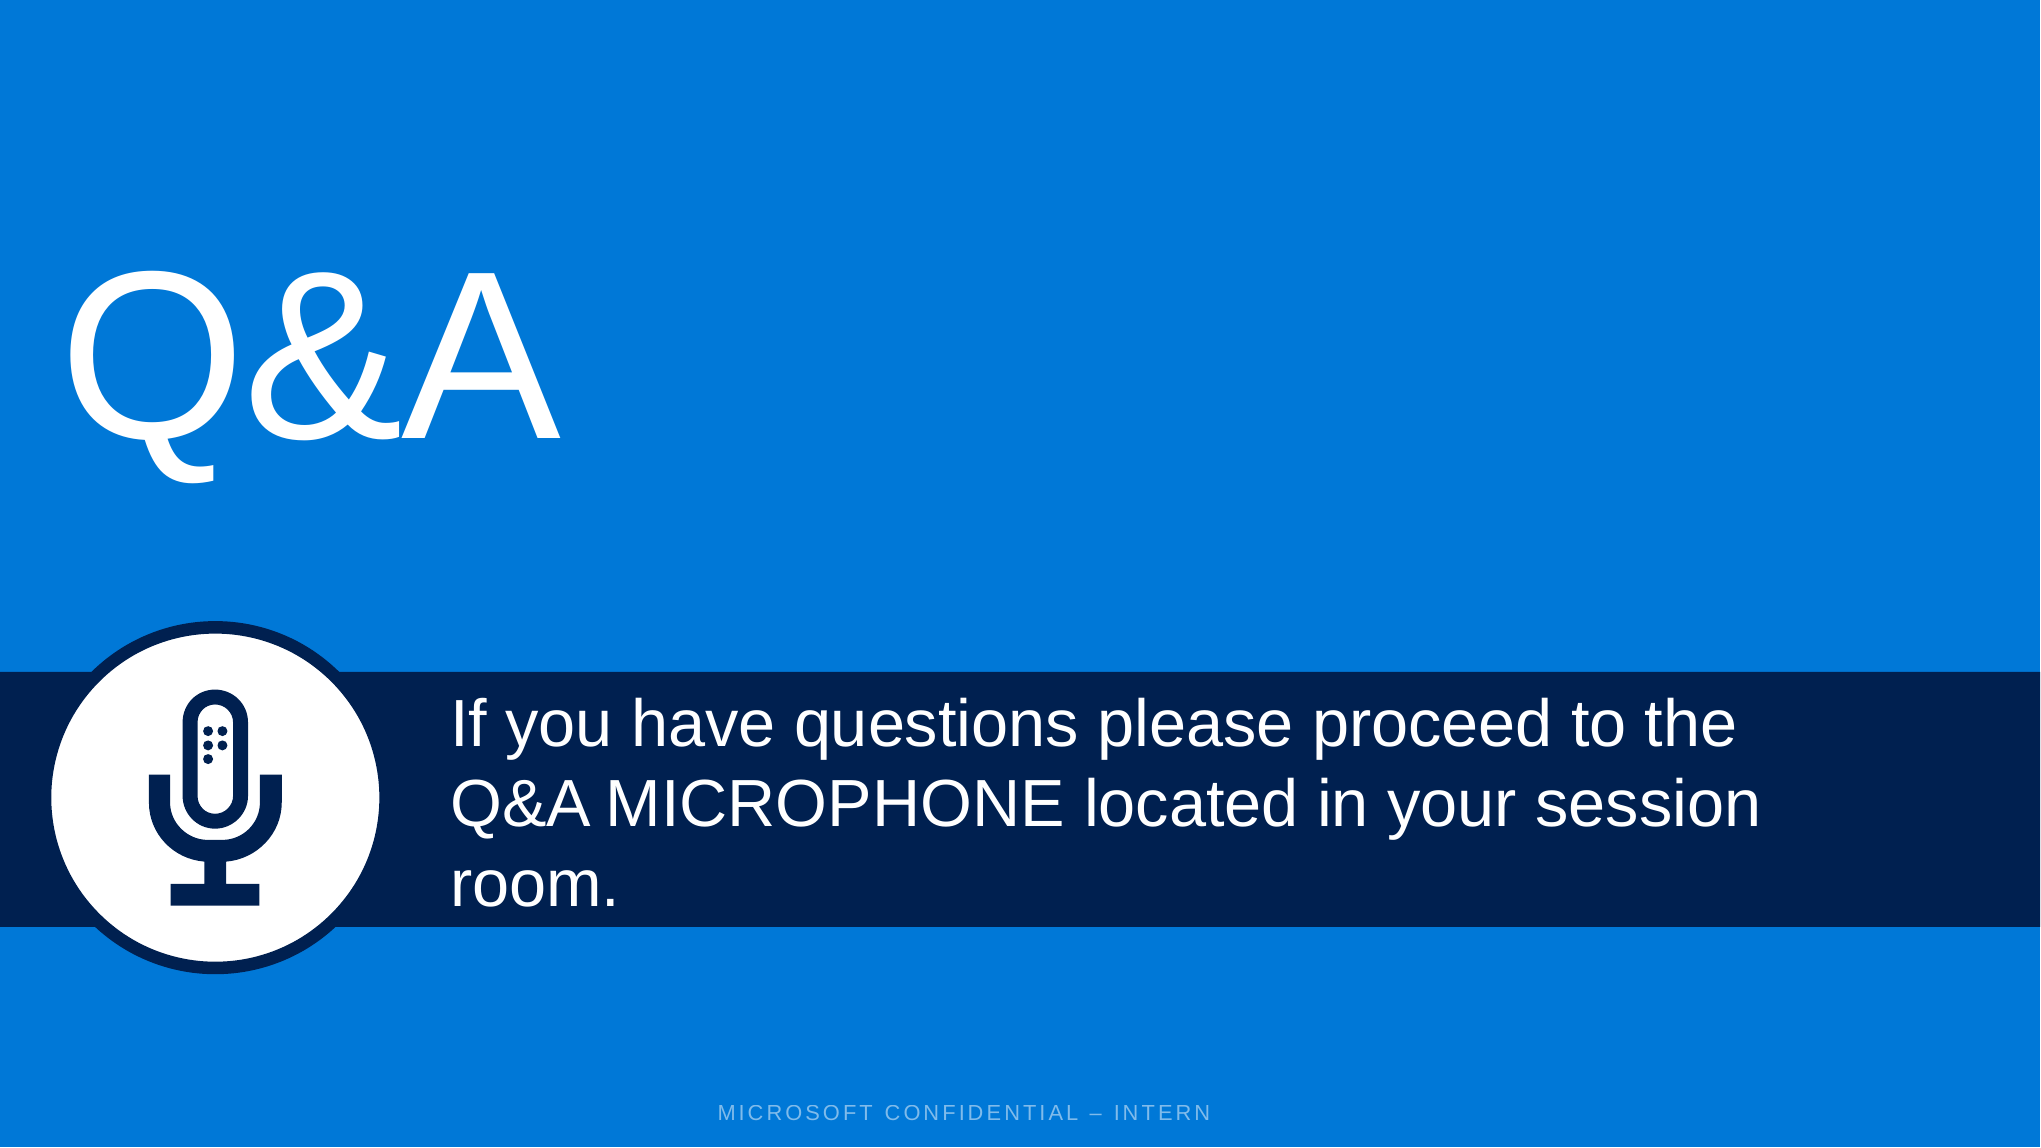

Q&A

If you have questions please proceed to the
Q&A MICROPHONE located in your session room.